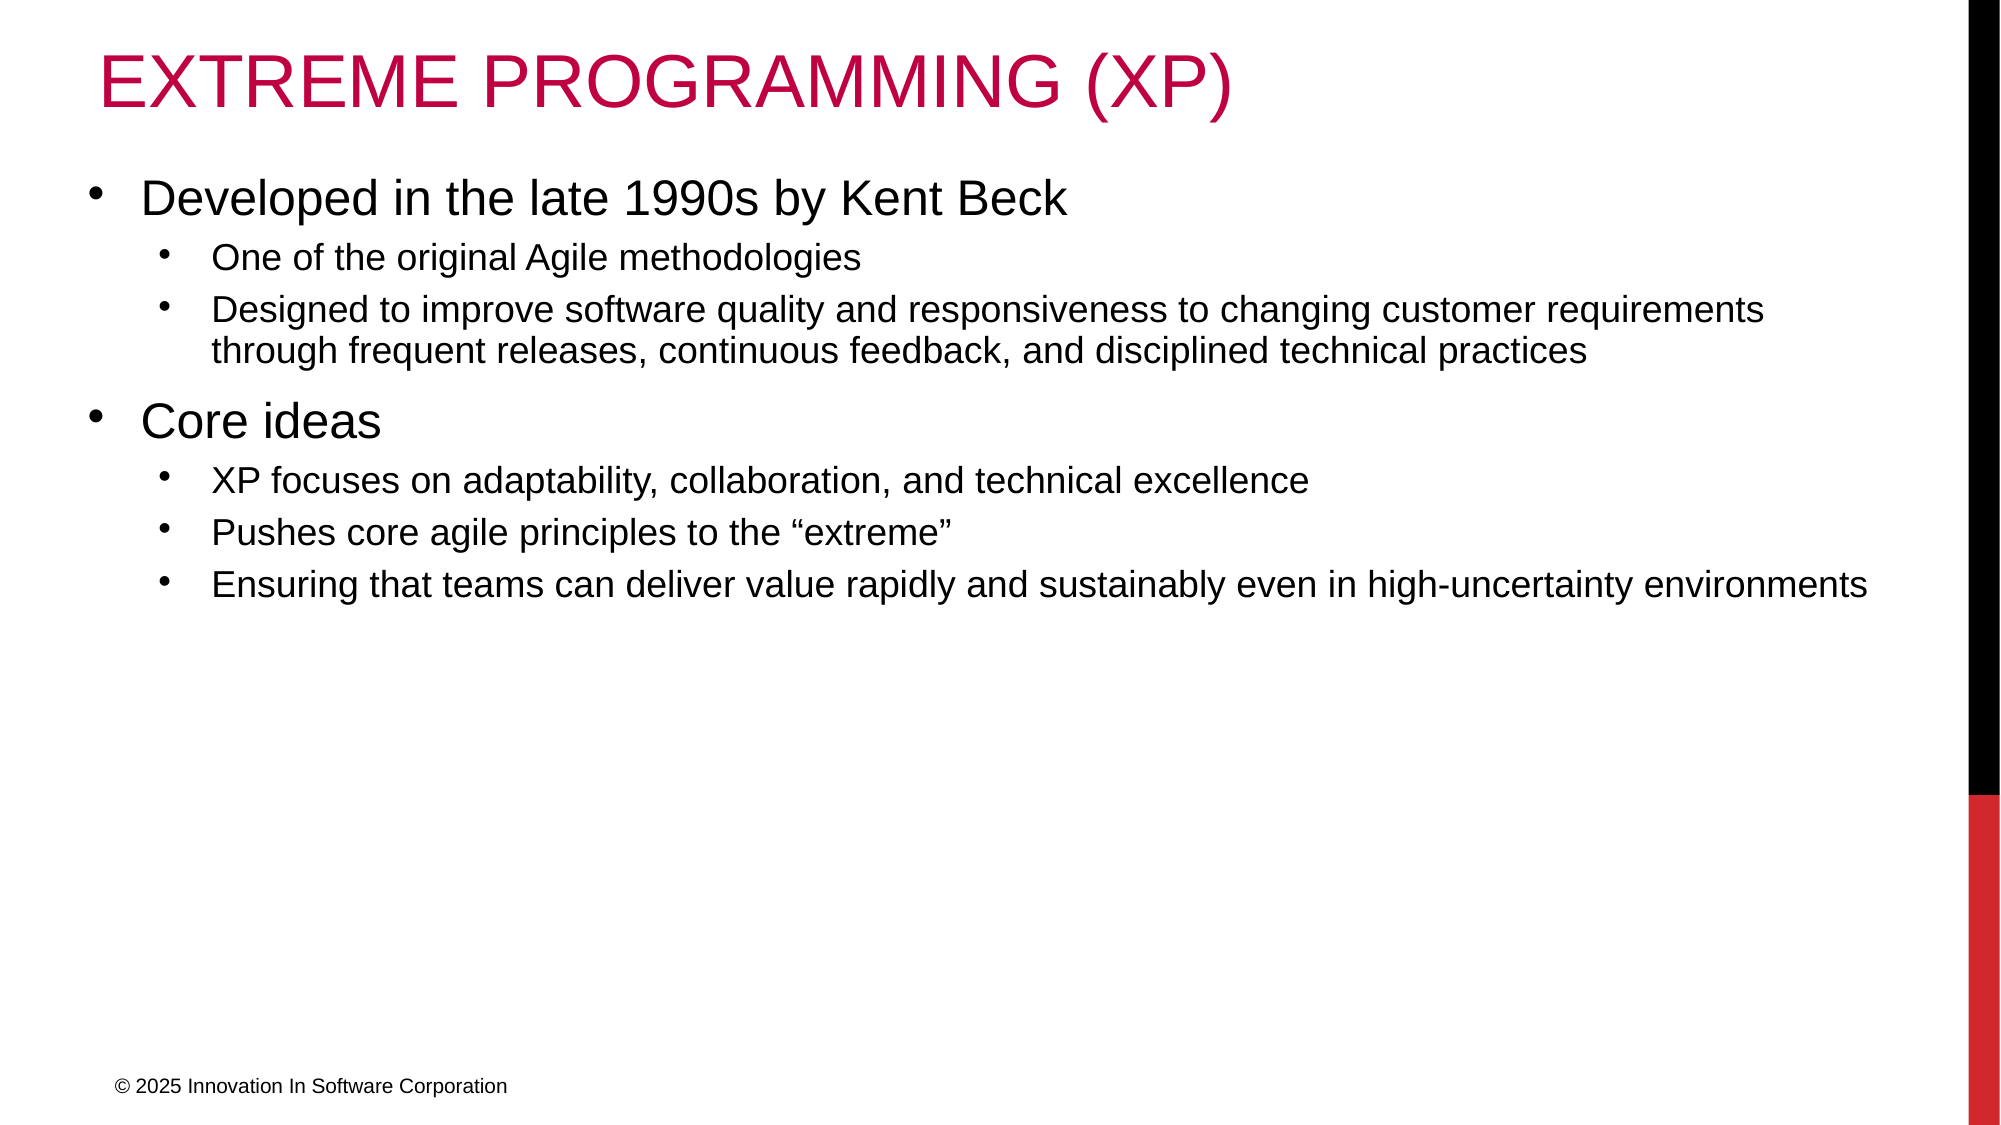

# Extreme Programming (XP)
Developed in the late 1990s by Kent Beck
One of the original Agile methodologies
Designed to improve software quality and responsiveness to changing customer requirements through frequent releases, continuous feedback, and disciplined technical practices
Core ideas
XP focuses on adaptability, collaboration, and technical excellence
Pushes core agile principles to the “extreme”
Ensuring that teams can deliver value rapidly and sustainably even in high-uncertainty environments
© 2025 Innovation In Software Corporation